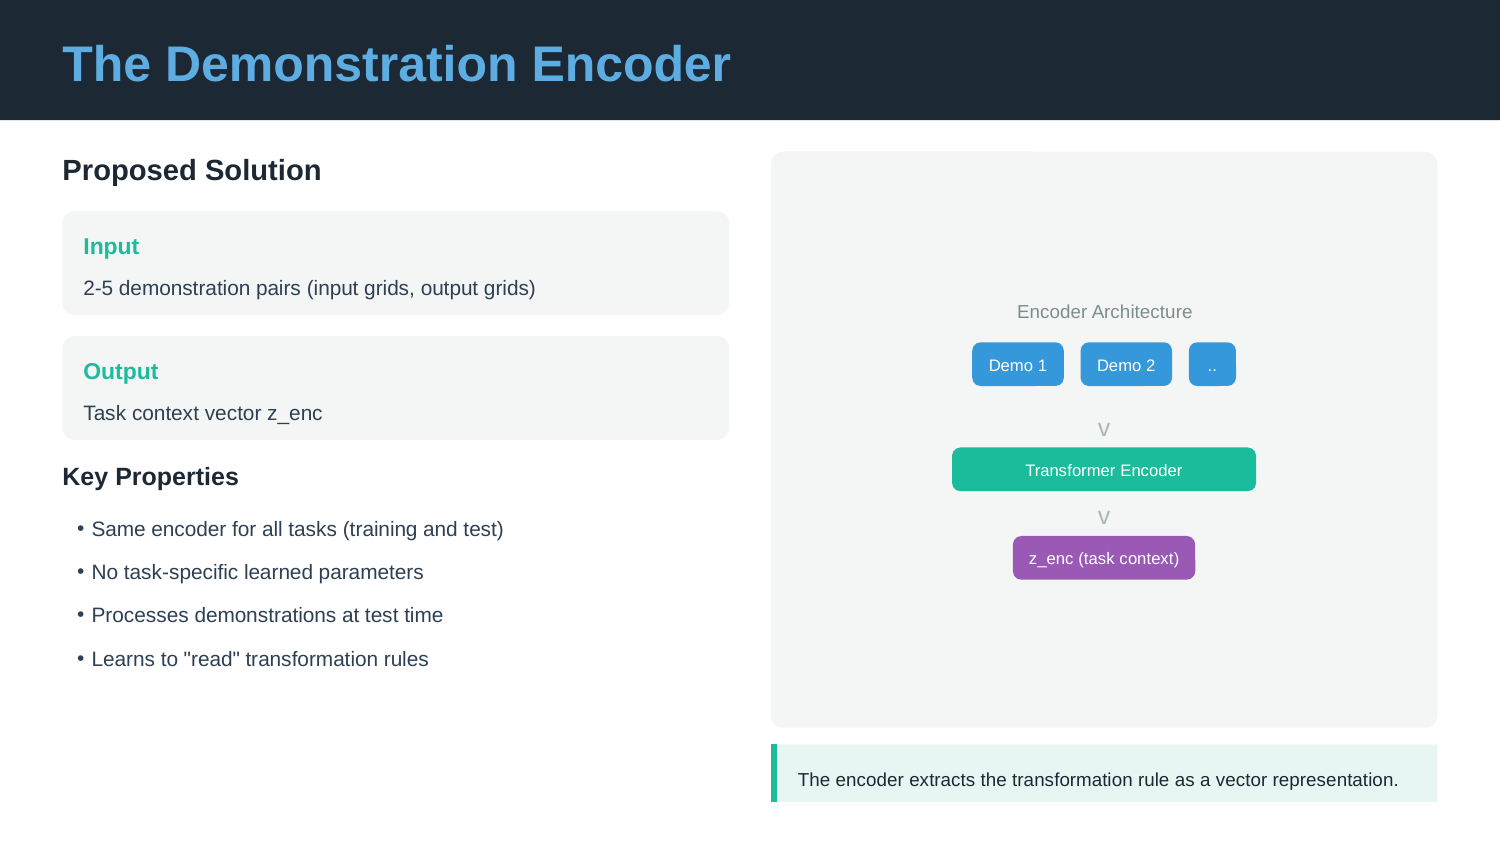

The Demonstration Encoder
Proposed Solution

Input
2-5 demonstration pairs (input grids, output grids)
Encoder Architecture

Demo 1
Demo 2
...
Output
Task context vector z_enc
v

Transformer Encoder
Key Properties
v
Same encoder for all tasks (training and test)
No task-specific learned parameters
Processes demonstrations at test time
Learns to "read" transformation rules

z_enc (task context)

The encoder extracts the transformation rule as a vector representation.